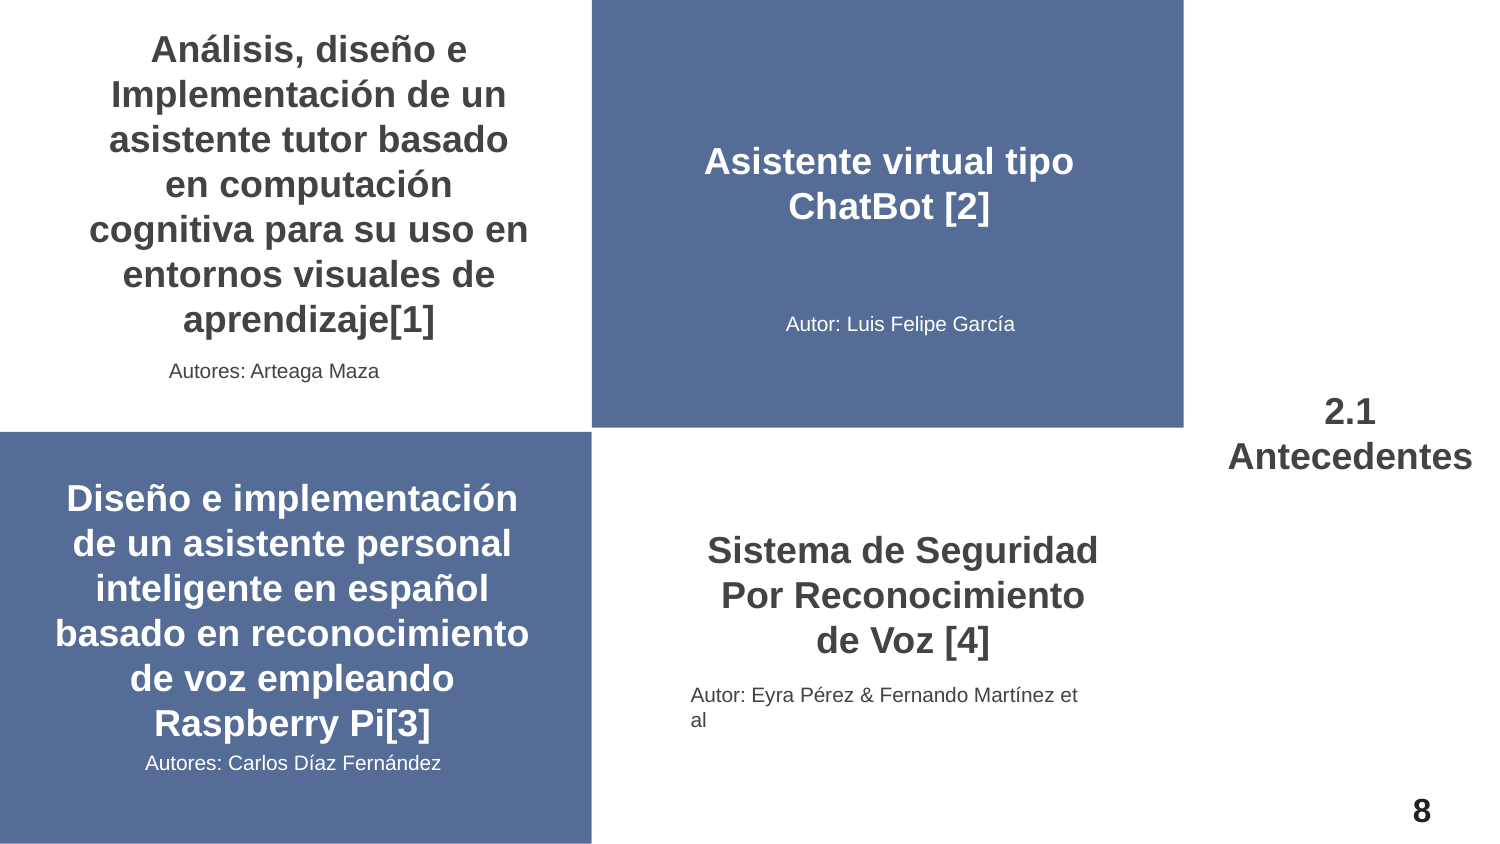

Asistente virtual tipo ChatBot [2]
# Análisis, diseño e Implementación de un asistente tutor basado en computación cognitiva para su uso en entornos visuales de aprendizaje[1]
Autor: Luis Felipe García
Autores: Arteaga Maza
2.1 Antecedentes

Sistema de Seguridad Por Reconocimiento de Voz [4]
Diseño e implementación de un asistente personal inteligente en español basado en reconocimiento de voz empleando Raspberry Pi[3]
Autor: Eyra Pérez & Fernando Martínez et al
Autores: Carlos Díaz Fernández
8